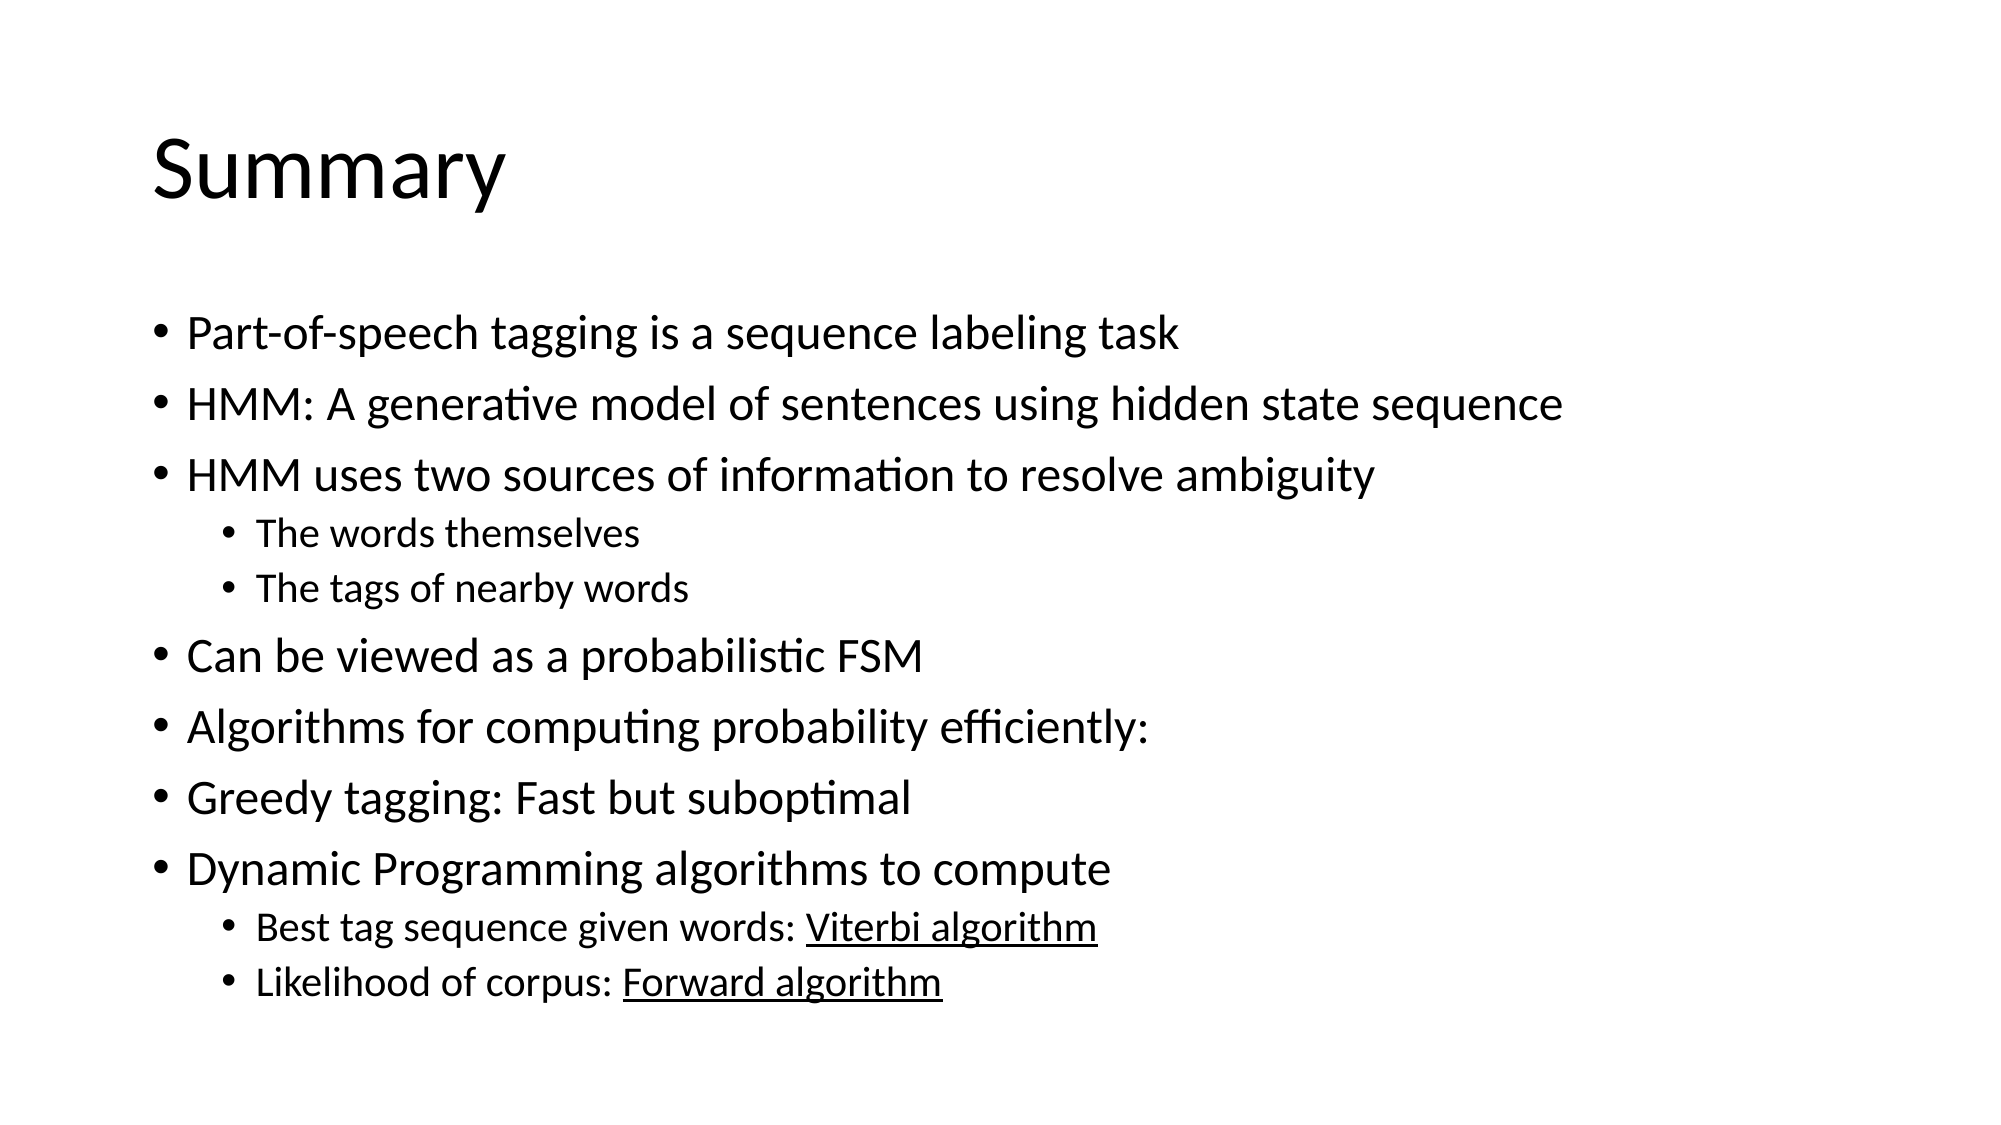

# Summary
Part-of-speech tagging is a sequence labeling task
HMM: A generative model of sentences using hidden state sequence
HMM uses two sources of information to resolve ambiguity
The words themselves
The tags of nearby words
Can be viewed as a probabilistic FSM
Algorithms for computing probability efficiently:
Greedy tagging: Fast but suboptimal
Dynamic Programming algorithms to compute
Best tag sequence given words: Viterbi algorithm
Likelihood of corpus: Forward algorithm